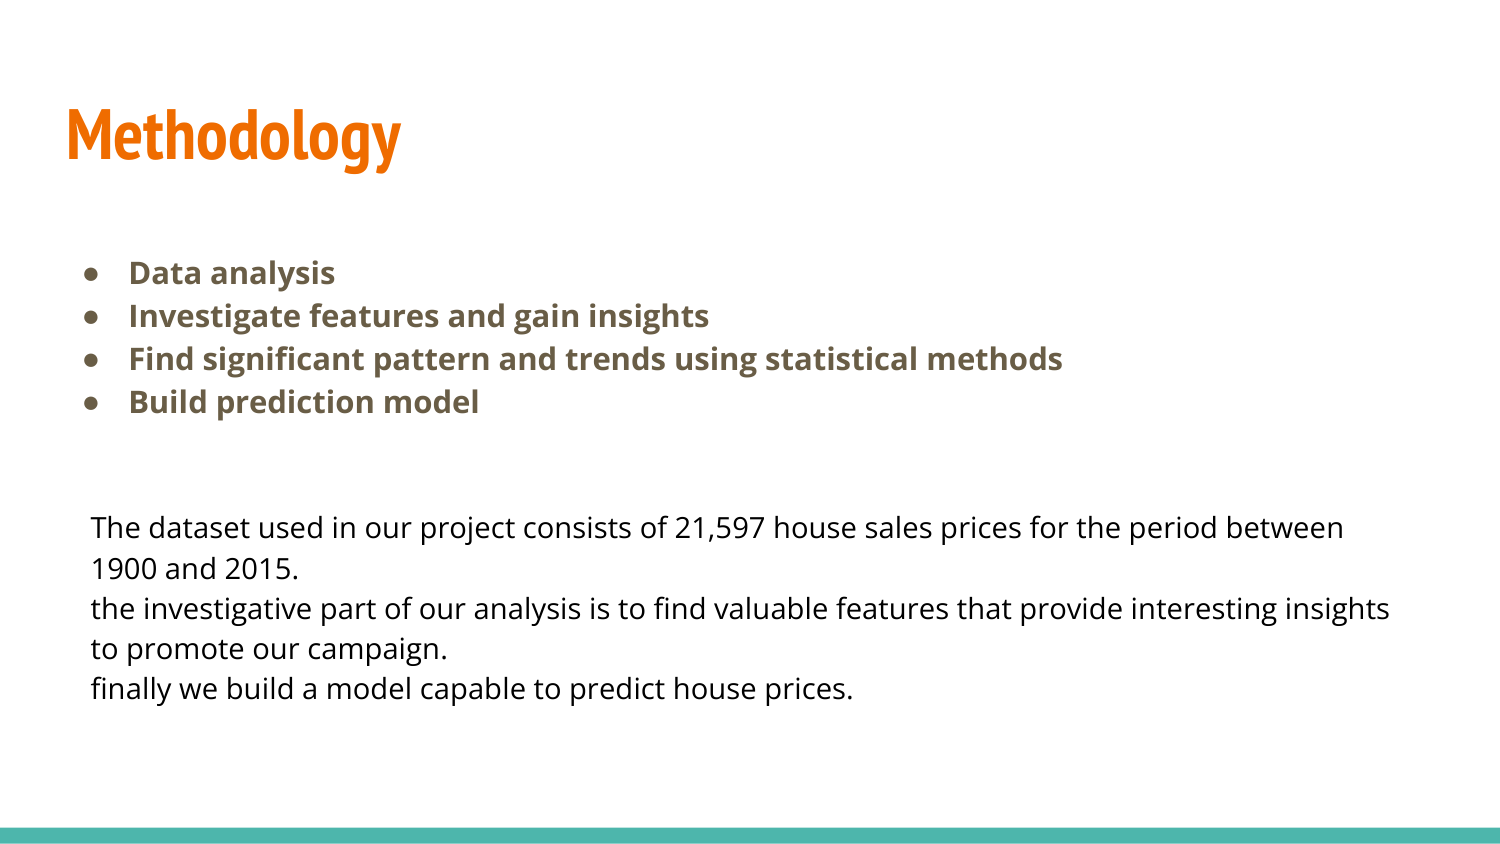

# Methodology
Data analysis
Investigate features and gain insights
Find significant pattern and trends using statistical methods
Build prediction model
The dataset used in our project consists of 21,597 house sales prices for the period between 1900 and 2015.
the investigative part of our analysis is to find valuable features that provide interesting insights to promote our campaign.
finally we build a model capable to predict house prices.